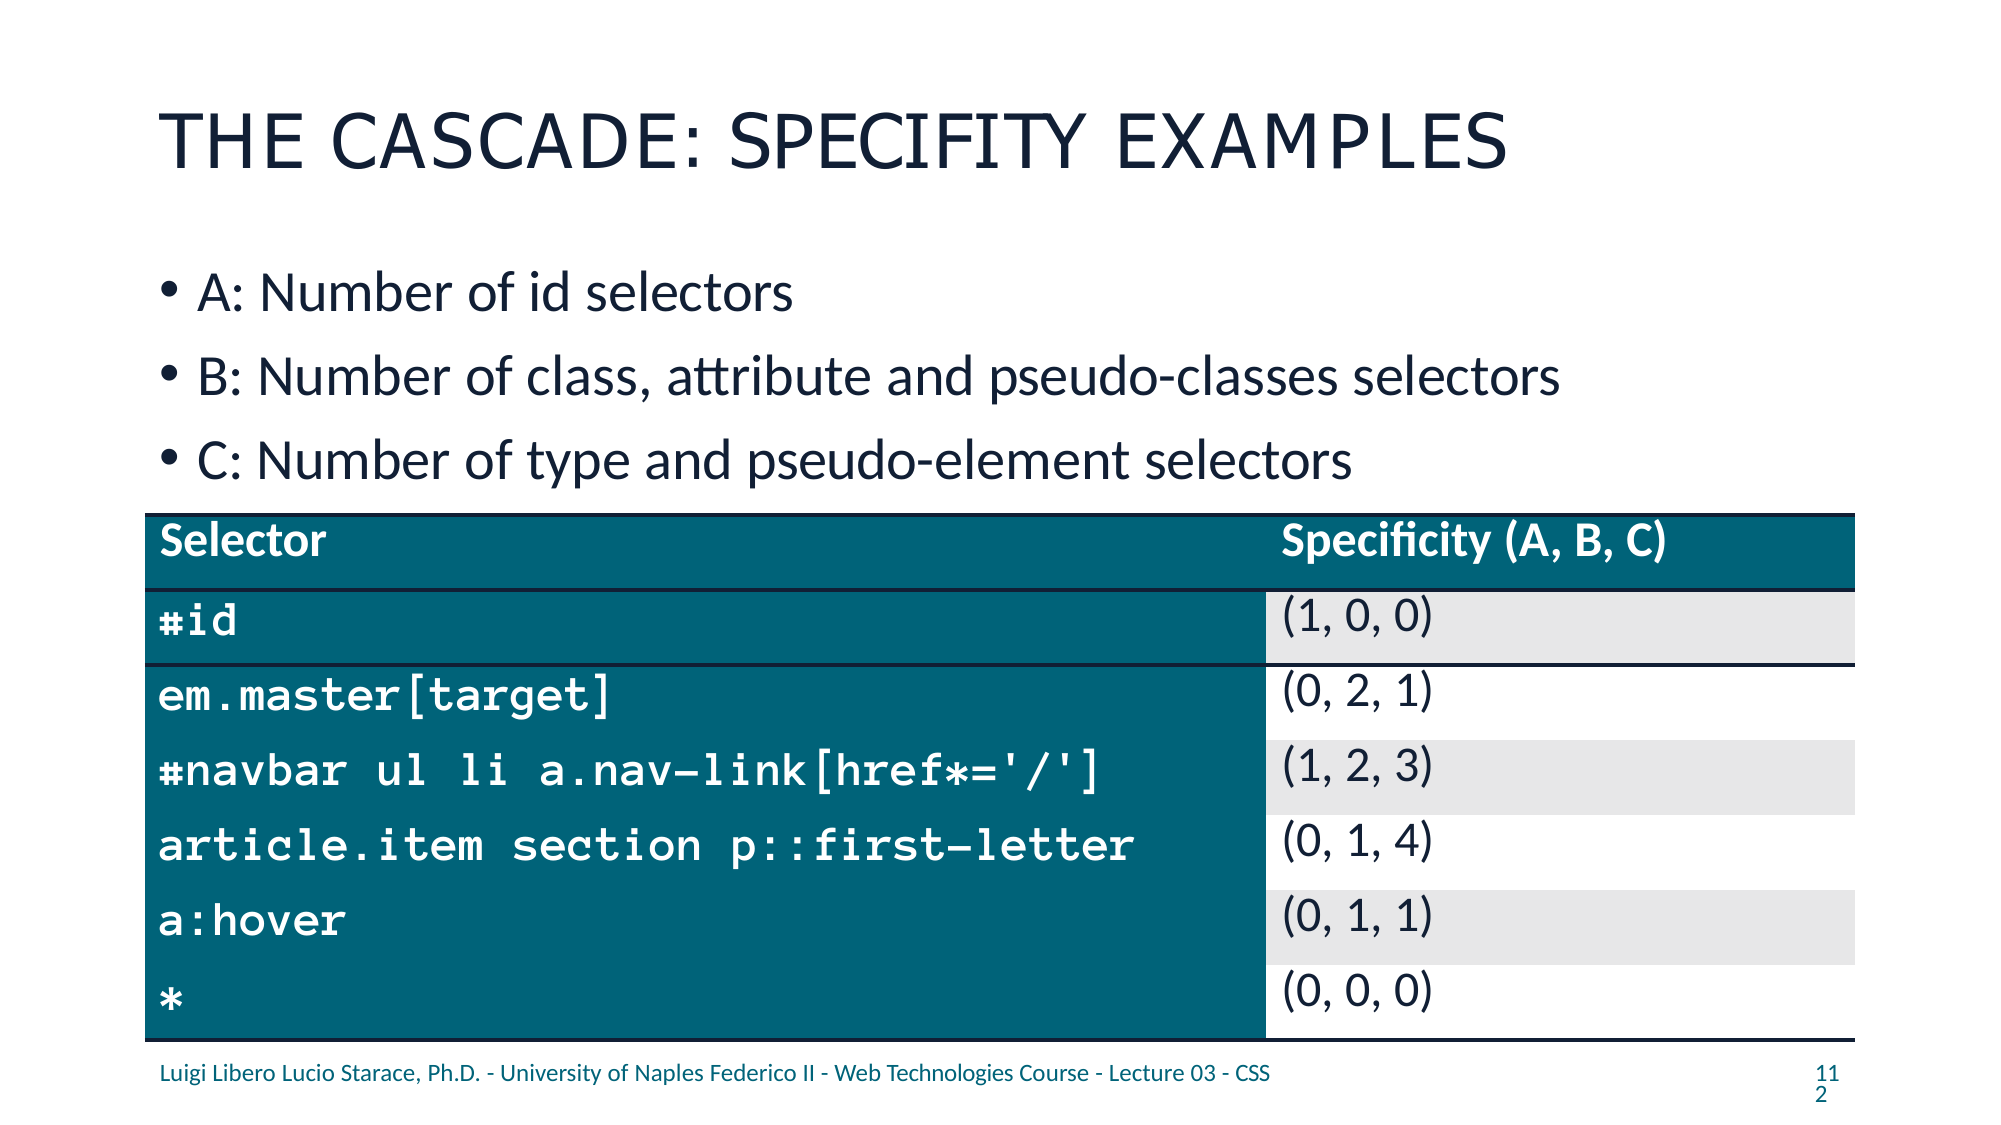

# THE CASCADE: SPECIFITY EXAMPLES
A: Number of id selectors
B: Number of class, attribute and pseudo-classes selectors
C: Number of type and pseudo-element selectors
| Selector | Specificity (A, B, C) |
| --- | --- |
| #id | (1, 0, 0) |
| em.master[target] | (0, 2, 1) |
| #navbar ul li a.nav-link[href\*='/'] | (1, 2, 3) |
| article.item section p::first-letter | (0, 1, 4) |
| a:hover | (0, 1, 1) |
| \* | (0, 0, 0) |
Luigi Libero Lucio Starace, Ph.D. - University of Naples Federico II - Web Technologies Course - Lecture 03 - CSS
112